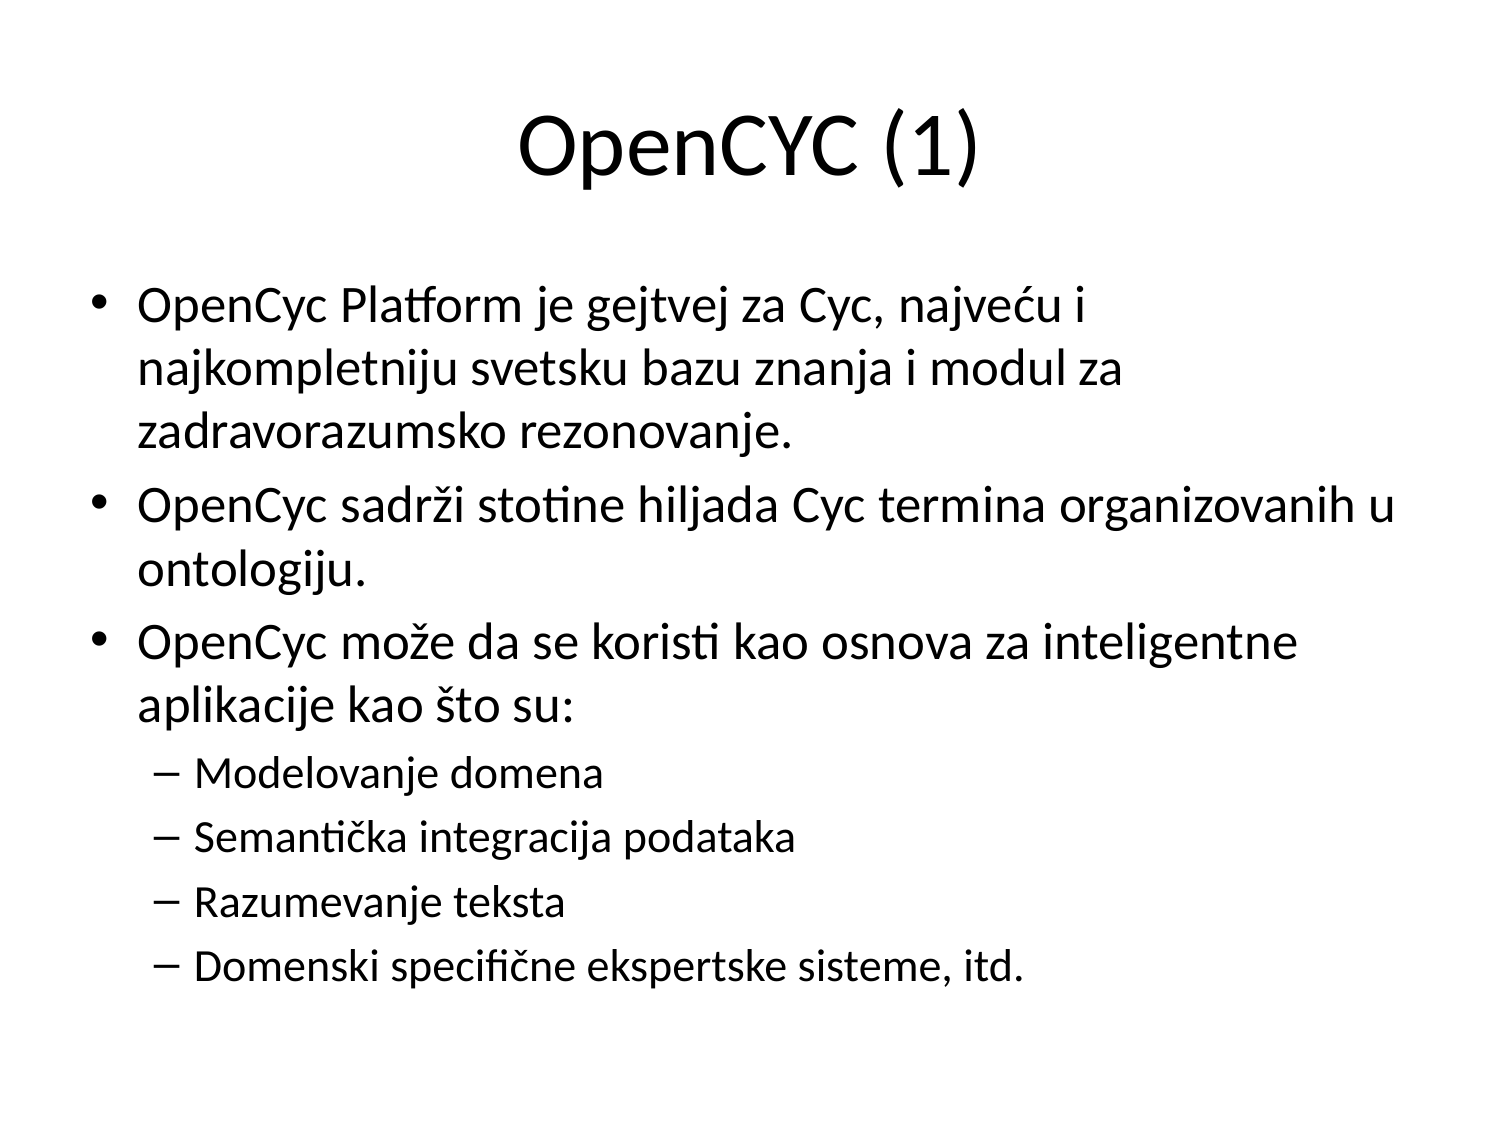

# OpenCYC (1)
OpenCyc Platform je gejtvej za Cyc, najveću i najkompletniju svetsku bazu znanja i modul za zadravorazumsko rezonovanje.
OpenCyc sadrži stotine hiljada Cyc termina organizovanih u ontologiju.
OpenCyc može da se koristi kao osnova za inteligentne aplikacije kao što su:
Modelovanje domena
Semantička integracija podataka
Razumevanje teksta
Domenski specifične ekspertske sisteme, itd.